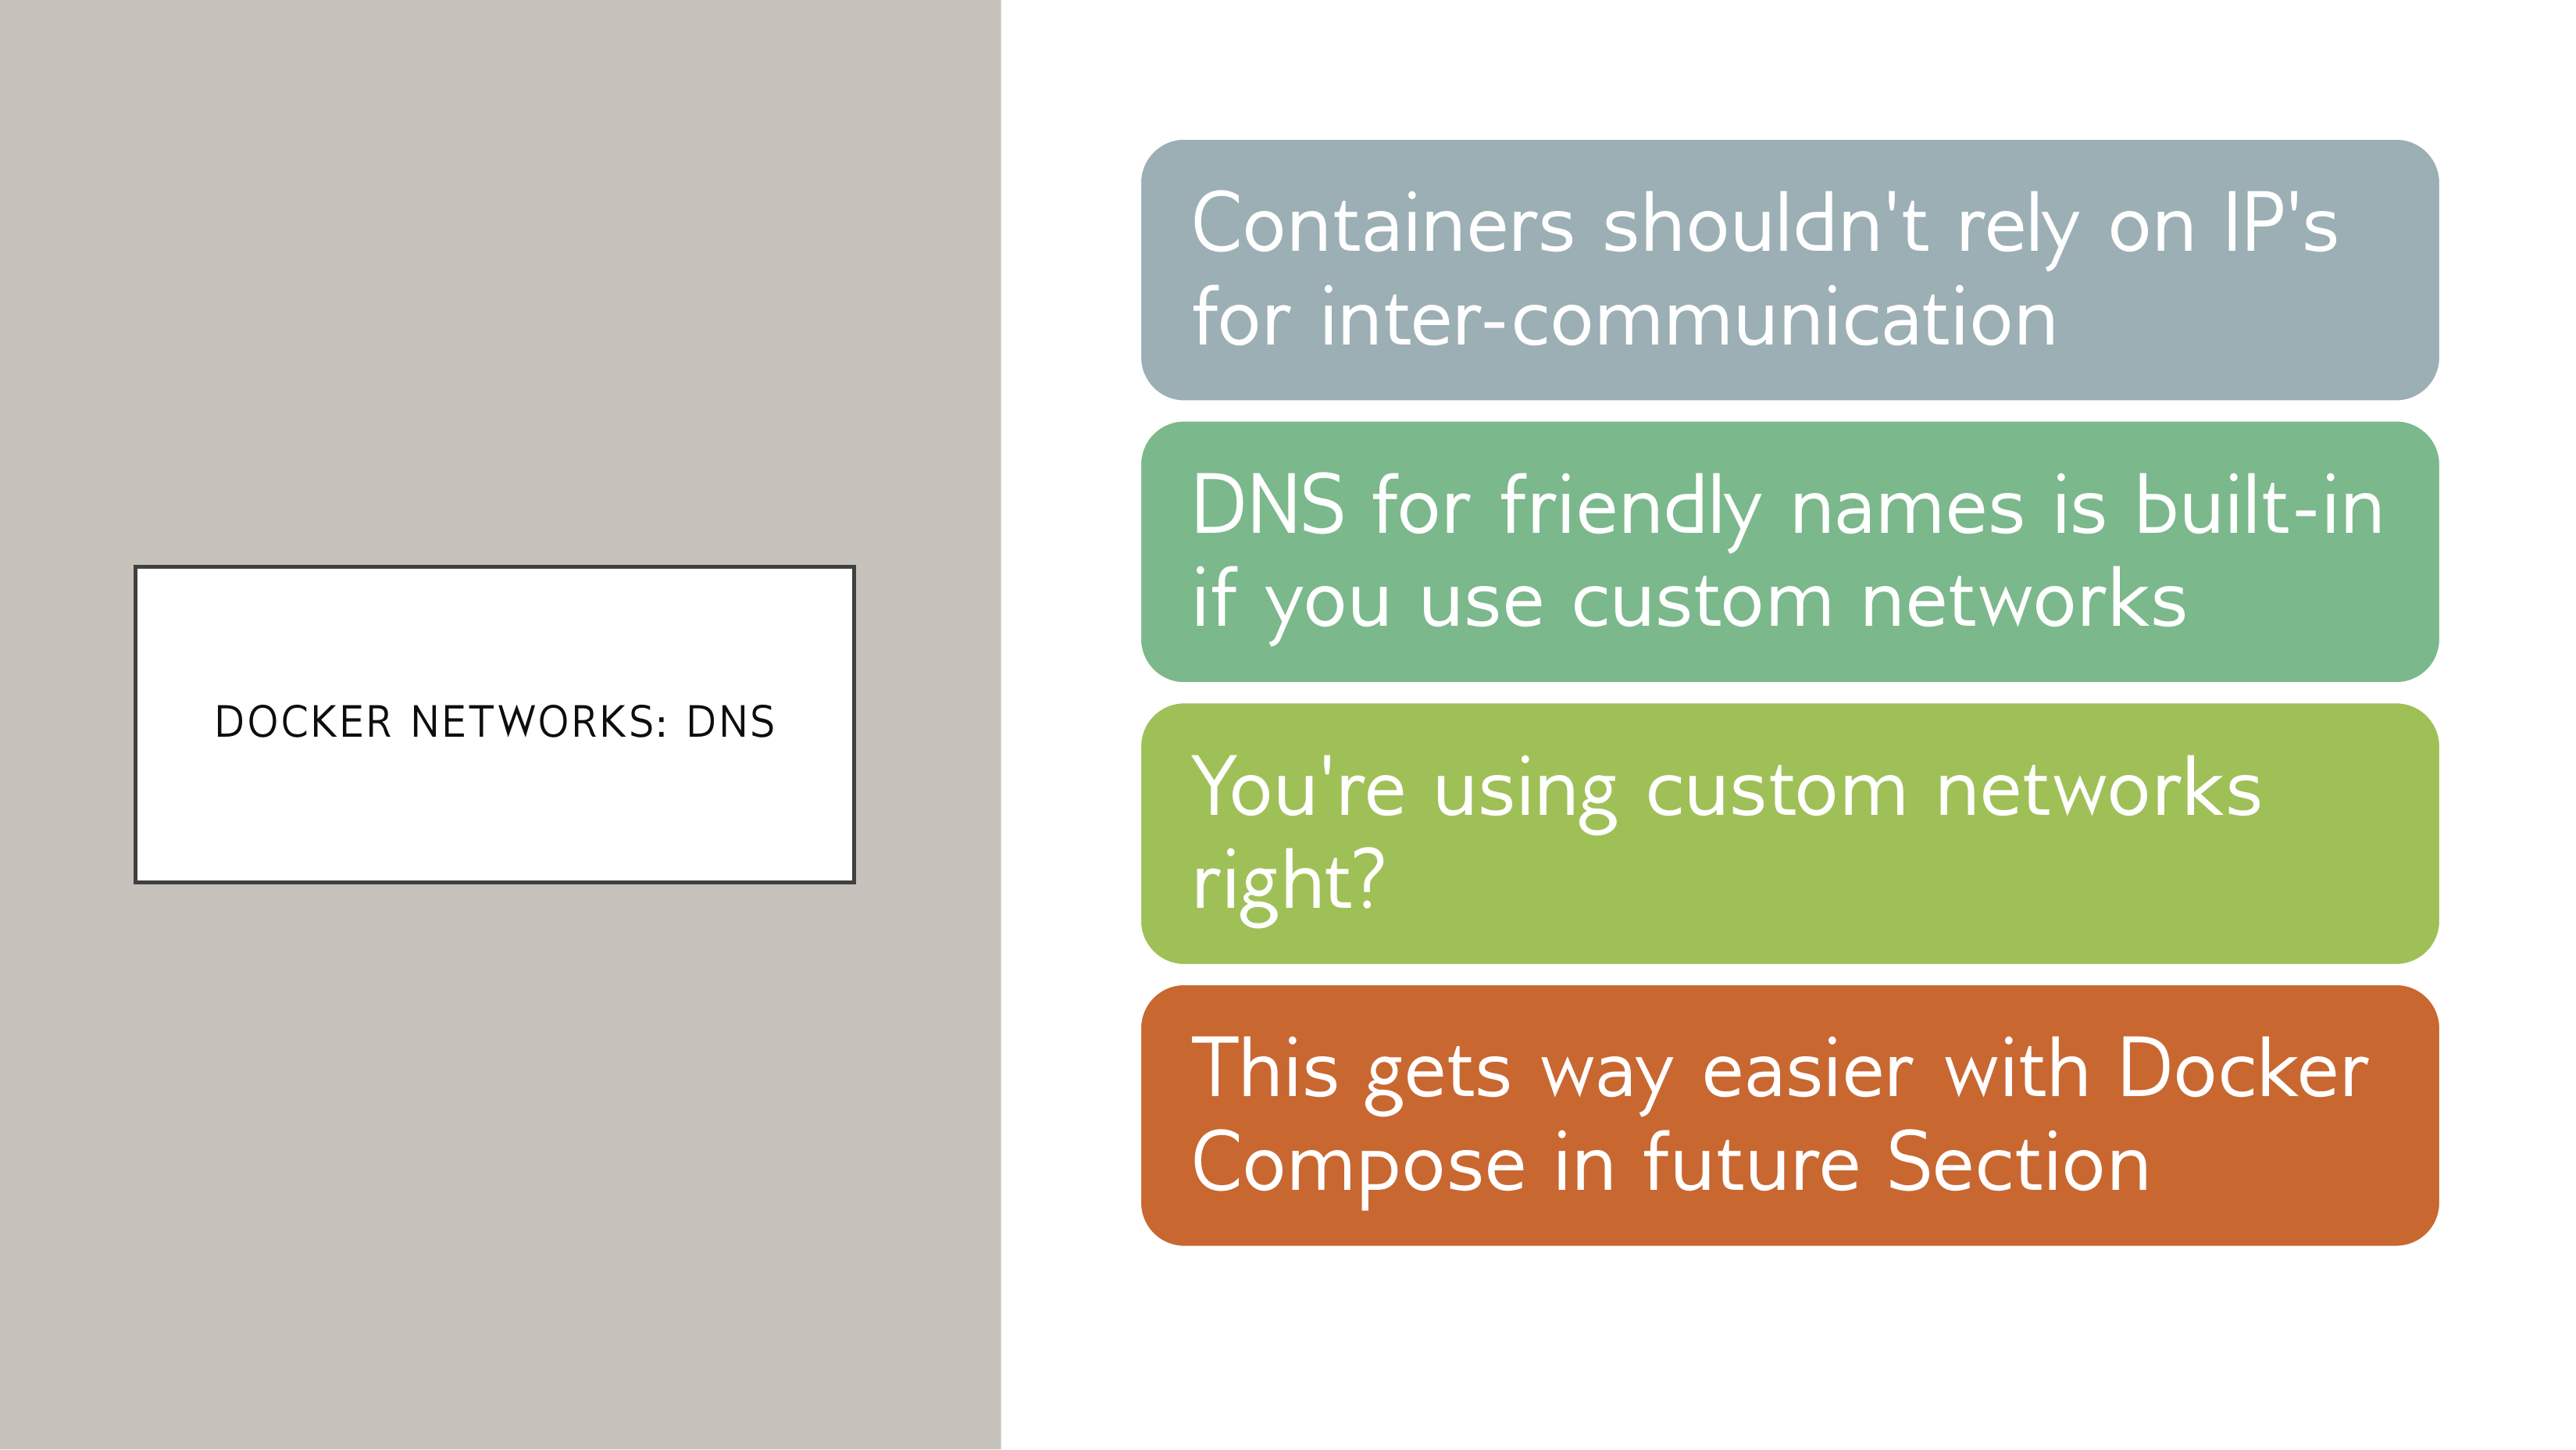

Containers shouldn't rely on IP's for inter-communication
DNS for friendly names is built-in if you use custom networks
You're using custom networks right?
This gets way easier with Docker Compose in future Section
Docker Networks: DNS